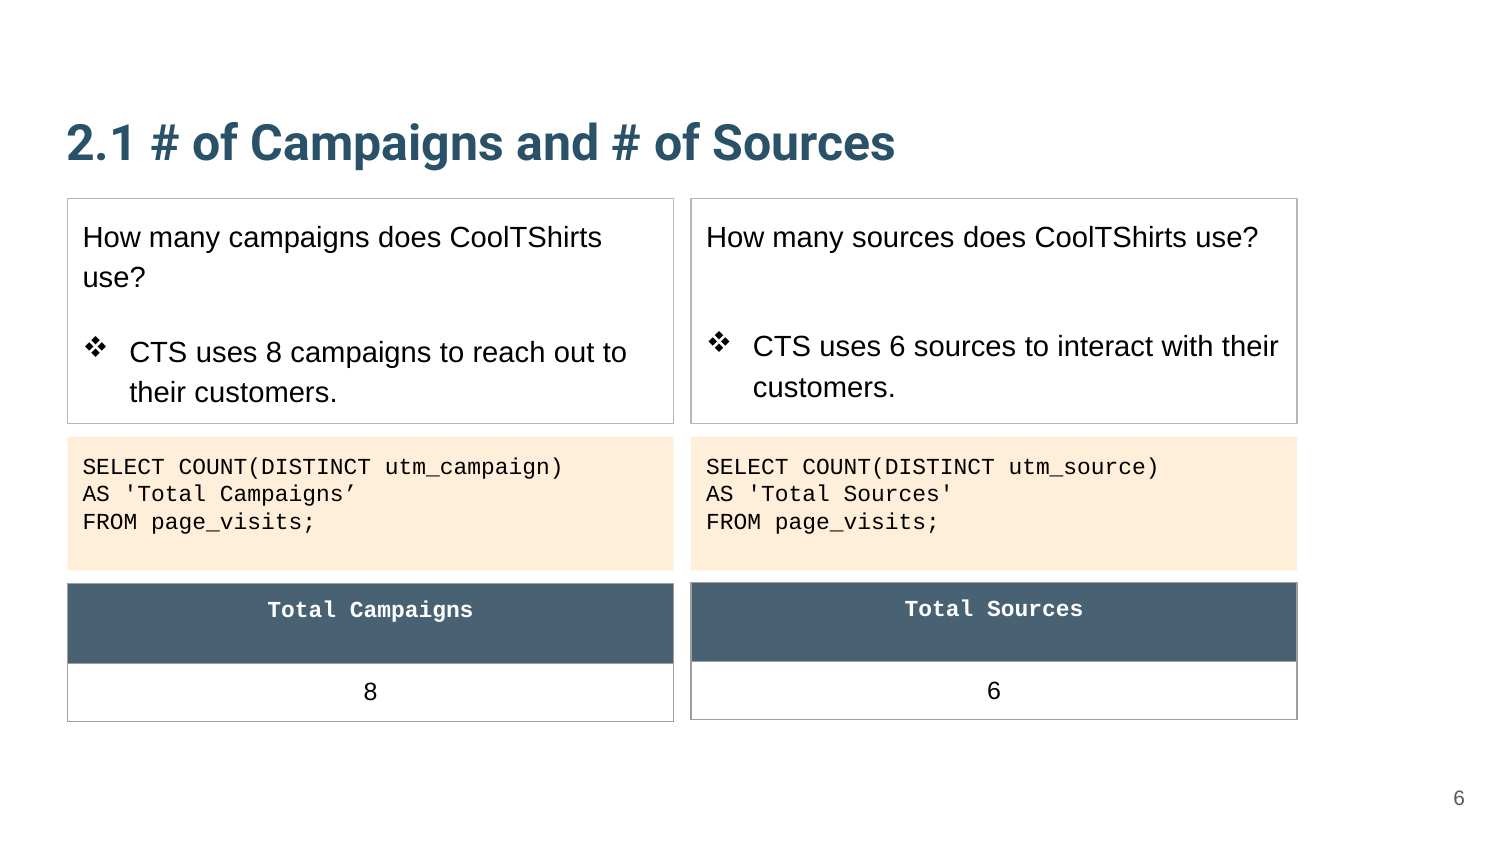

2.1 # of Campaigns and # of Sources
How many campaigns does CoolTShirts use?

CTS uses 8 campaigns to reach out to their customers.
How many sources does CoolTShirts use?

CTS uses 6 sources to interact with their customers.
SELECT COUNT(DISTINCT utm_campaign)
AS 'Total Campaigns’
FROM page_visits;

SELECT COUNT(DISTINCT utm_source)
AS 'Total Sources'
FROM page_visits;
| Total Sources |
| --- |
| 6 |
| Total Campaigns |
| --- |
| 8 |
6